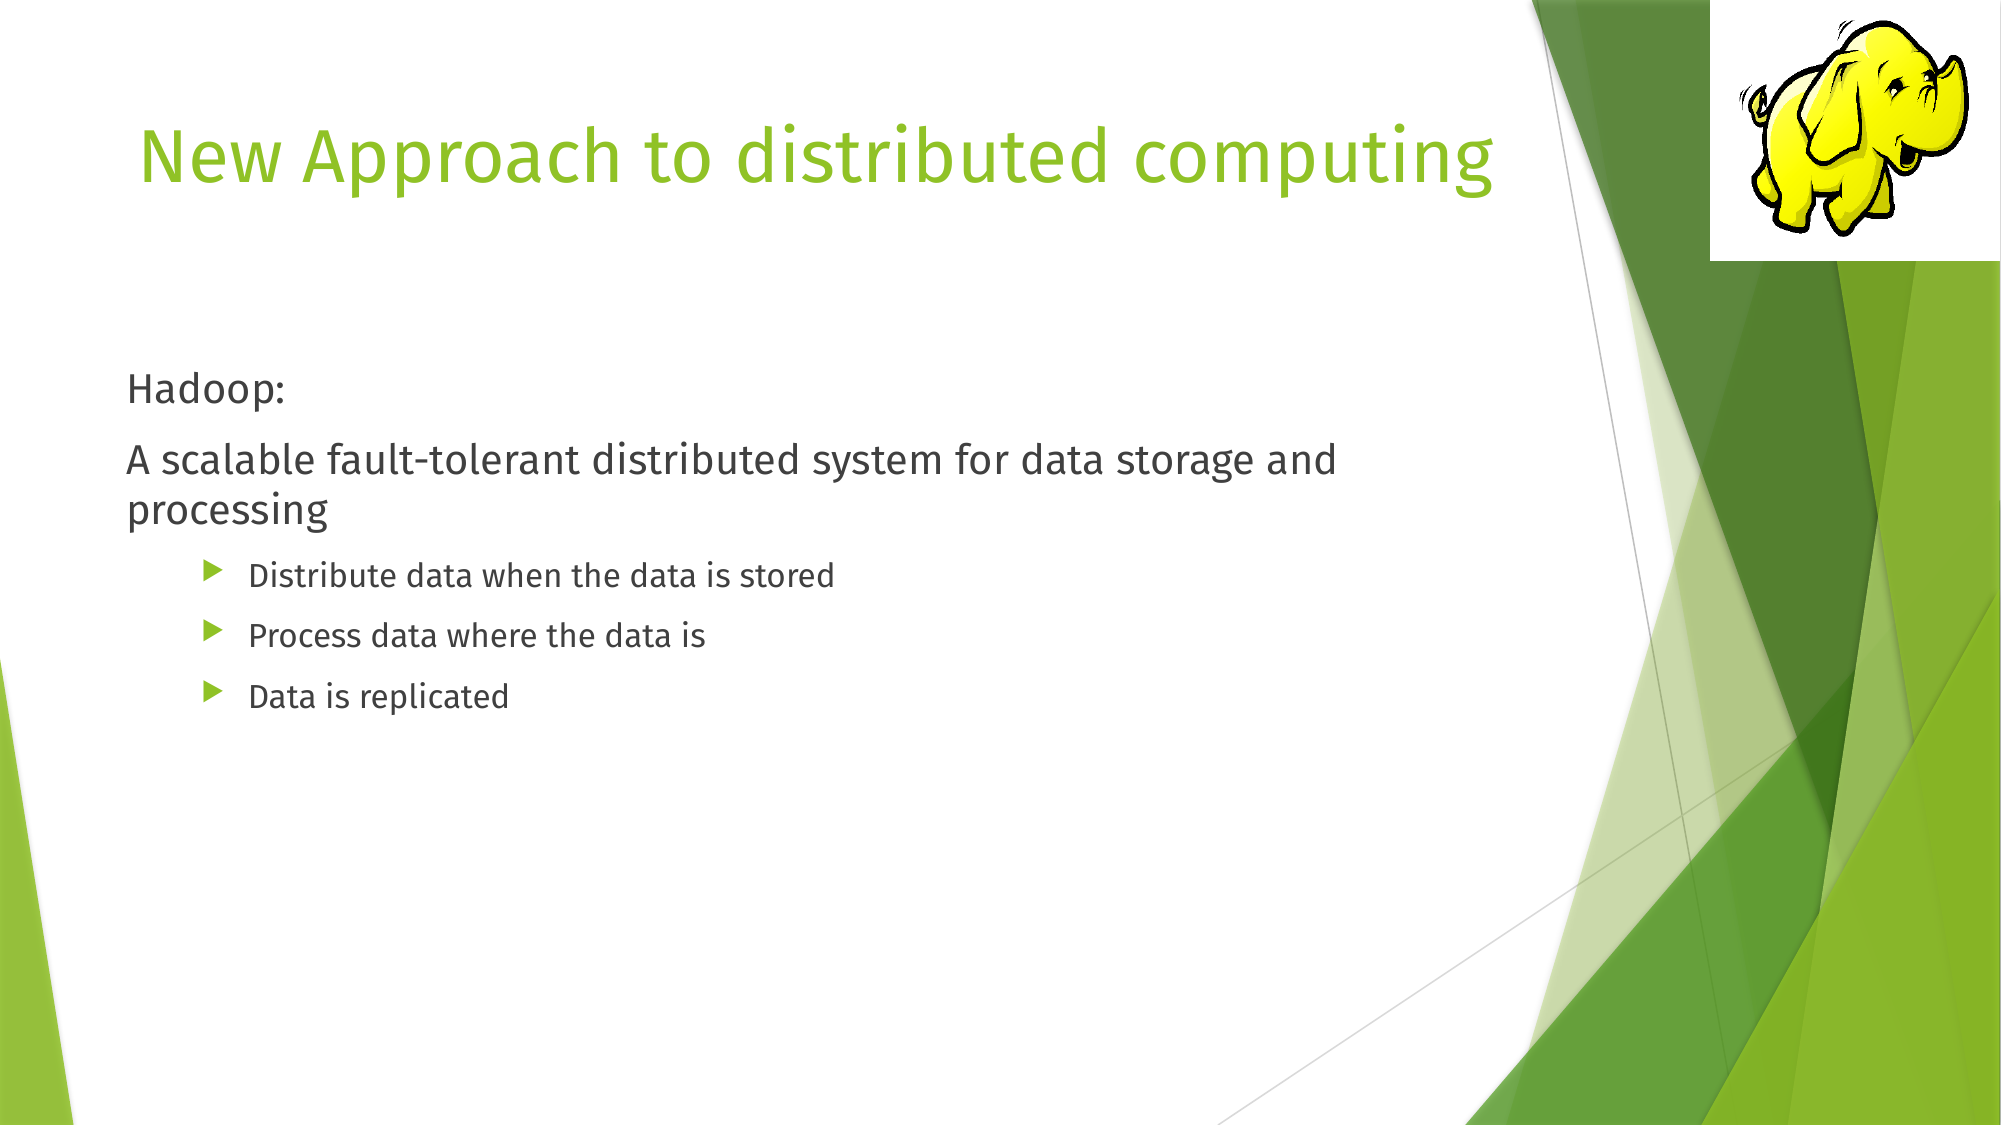

# New Approach to distributed computing
Hadoop:
A scalable fault-tolerant distributed system for data storage and processing
Distribute data when the data is stored
Process data where the data is
Data is replicated